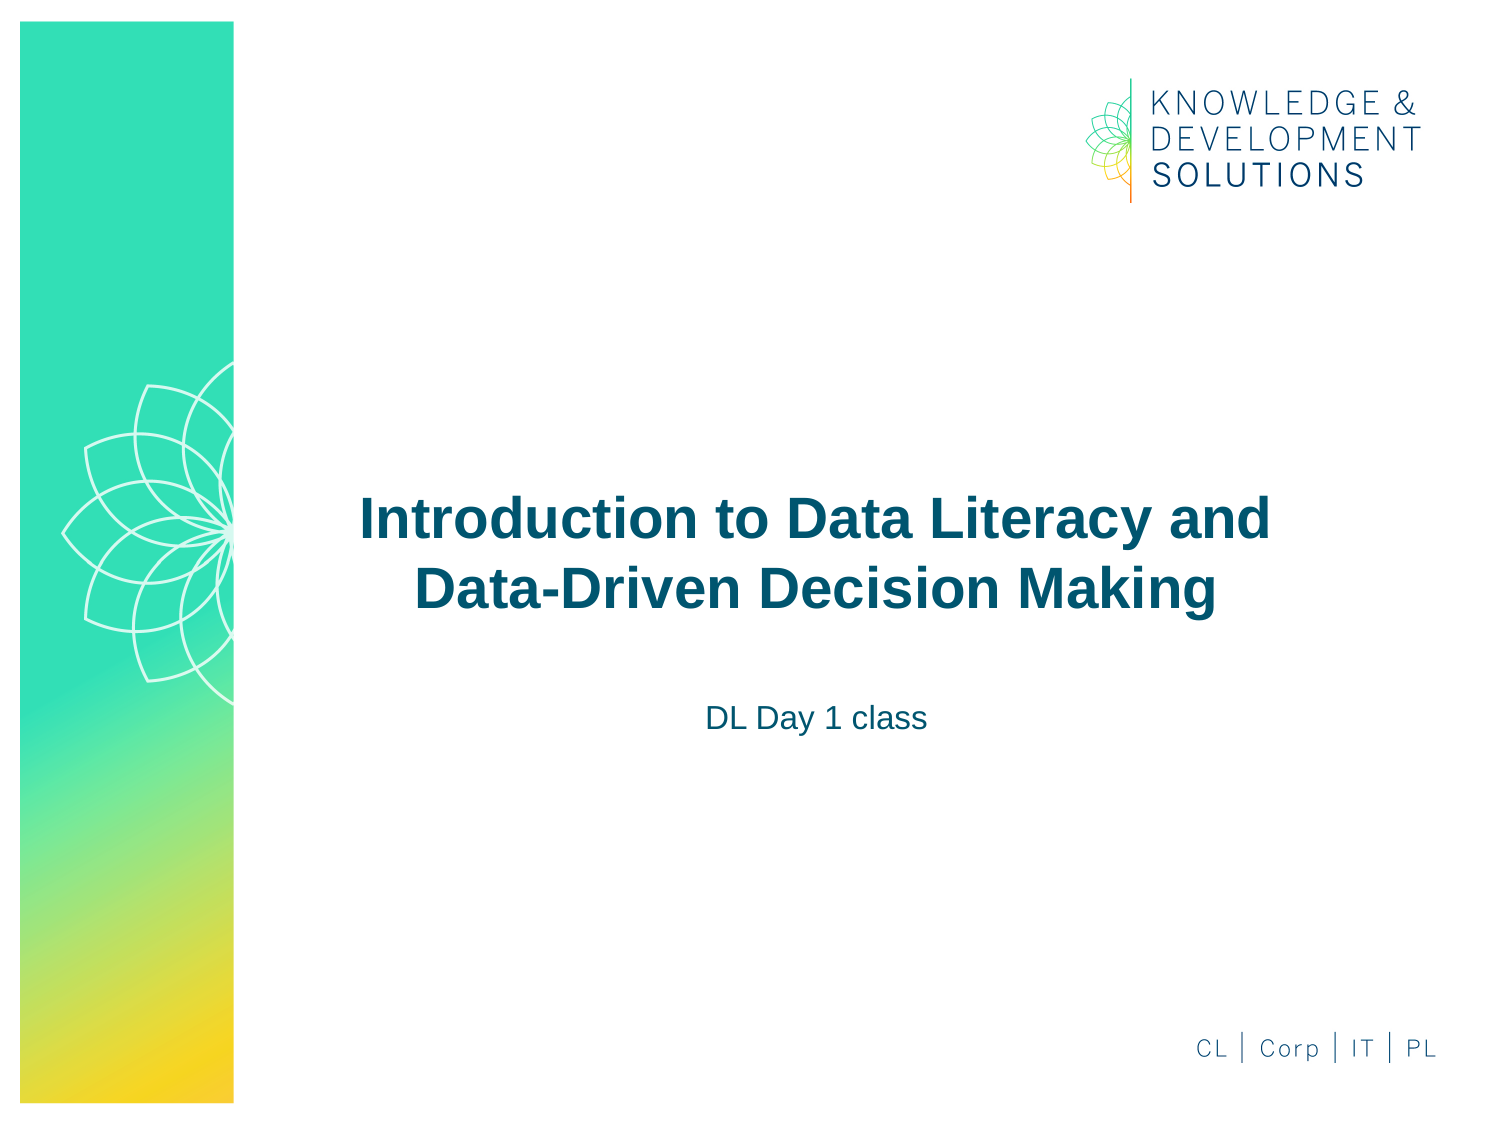

# Introduction to Data Literacy and Data-Driven Decision Making
DL Day 1 class